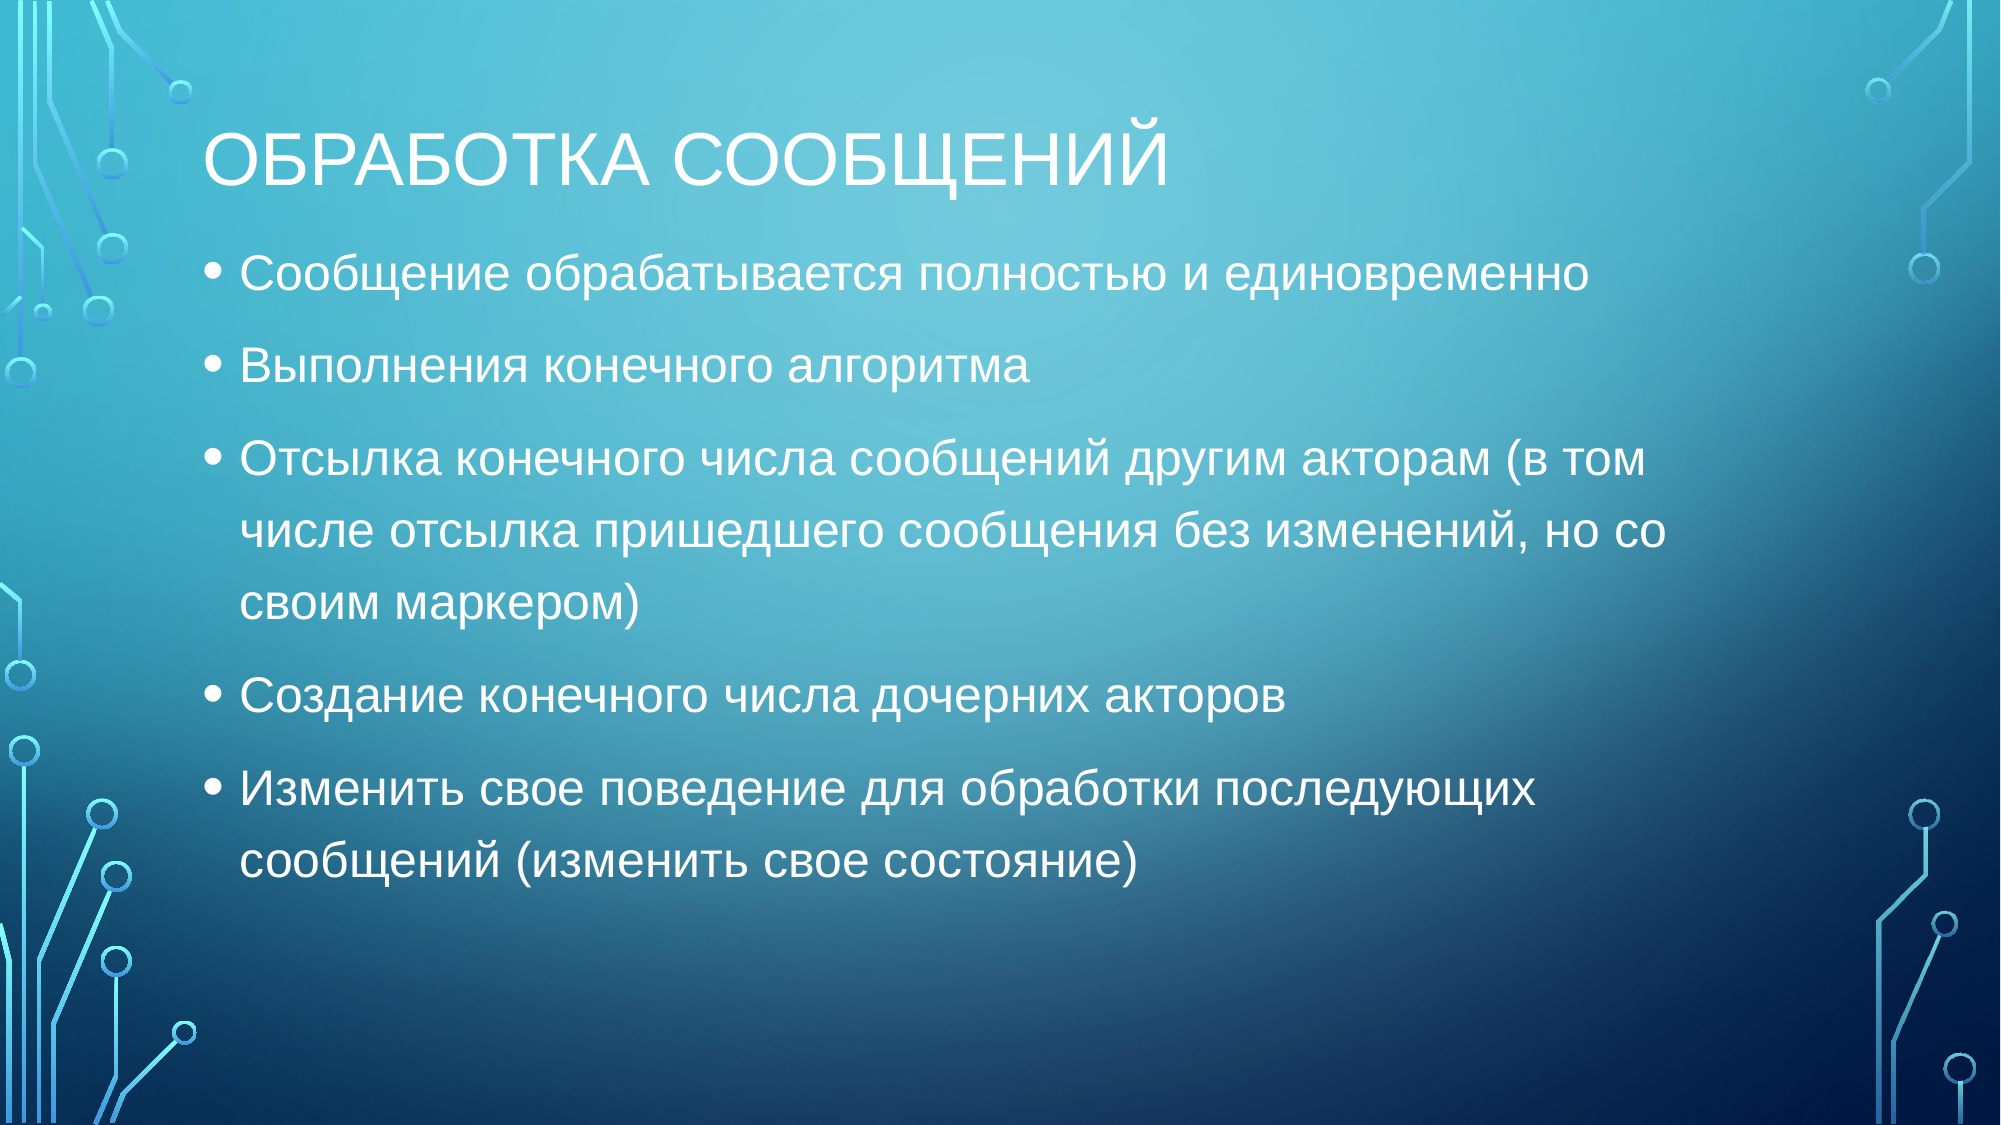

# Обработка сообщений
Сообщение обрабатывается полностью и единовременно
Выполнения конечного алгоритма
Отсылка конечного числа сообщений другим акторам (в том числе отсылка пришедшего сообщения без изменений, но со своим маркером)
Создание конечного числа дочерних акторов
Изменить свое поведение для обработки последующих сообщений (изменить свое состояние)